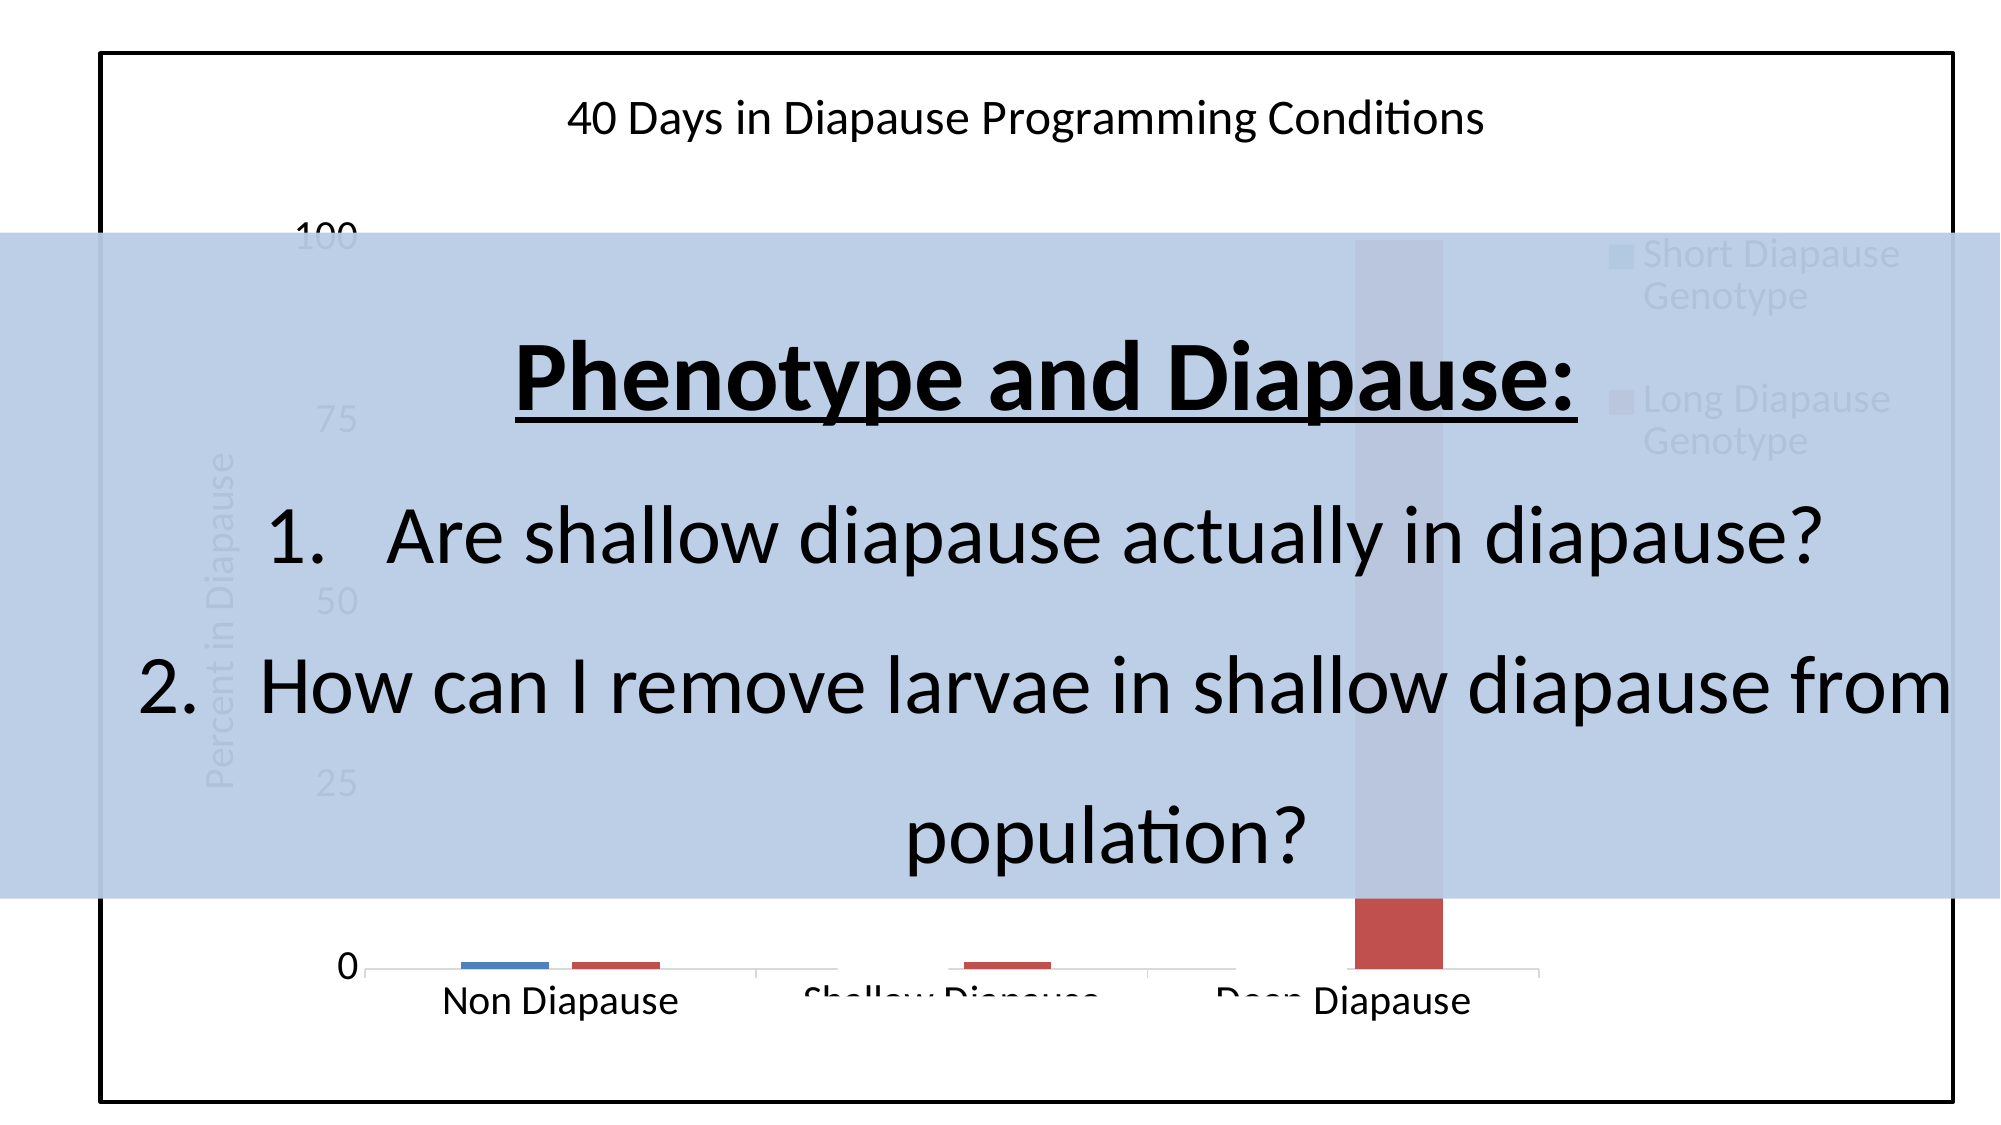

### Chart: 40 Days in Diapause Programming Conditions

| Category | Short Diapause Genotype | Long Diapause Genotype |
|---|---|---|
| Non Diapause | 1.0 | 1.0 |
| Shallow Diapause | 66.0 | 1.0 |
| Deep Diapause | 33.0 | 100.0 |
Phenotype and Diapause:
Are shallow diapause actually in diapause?
How can I remove larvae in shallow diapause from population?